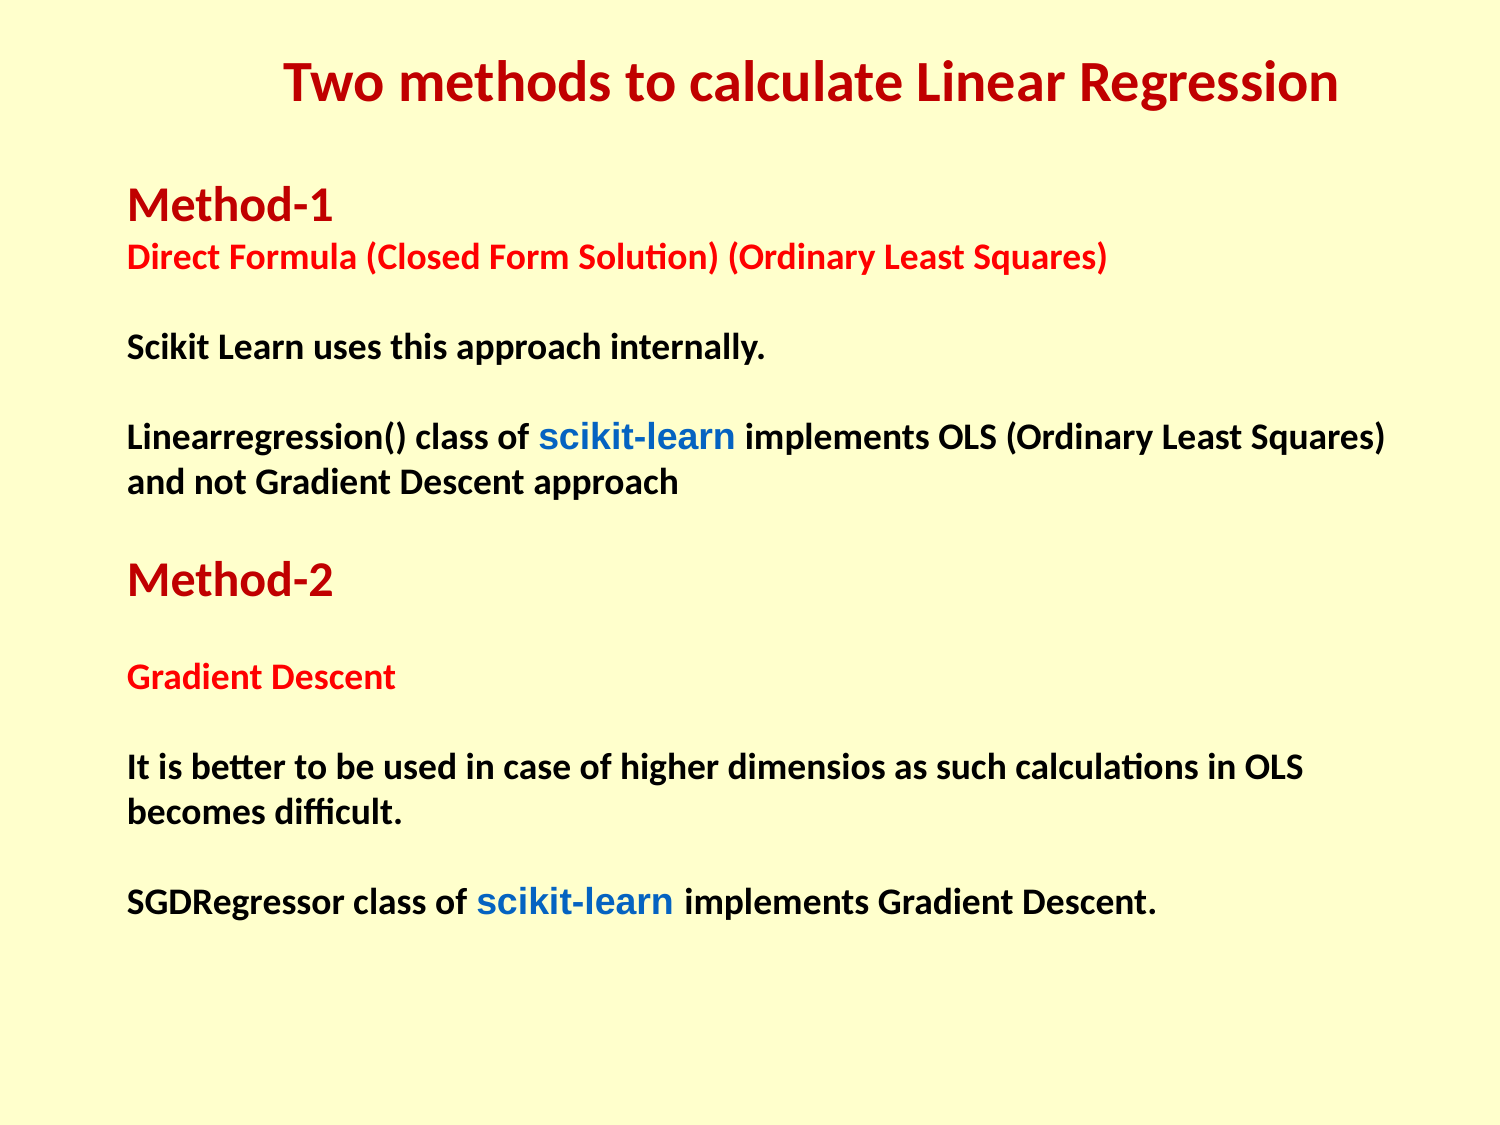

Two methods to calculate Linear Regression

Method-1
Direct Formula (Closed Form Solution) (Ordinary Least Squares)

Scikit Learn uses this approach internally.

Linearregression() class of scikit-learn implements OLS (Ordinary Least Squares)
and not Gradient Descent approach

Method-2

Gradient Descent

It is better to be used in case of higher dimensios as such calculations in OLS becomes difficult.

SGDRegressor class of scikit-learn implements Gradient Descent.